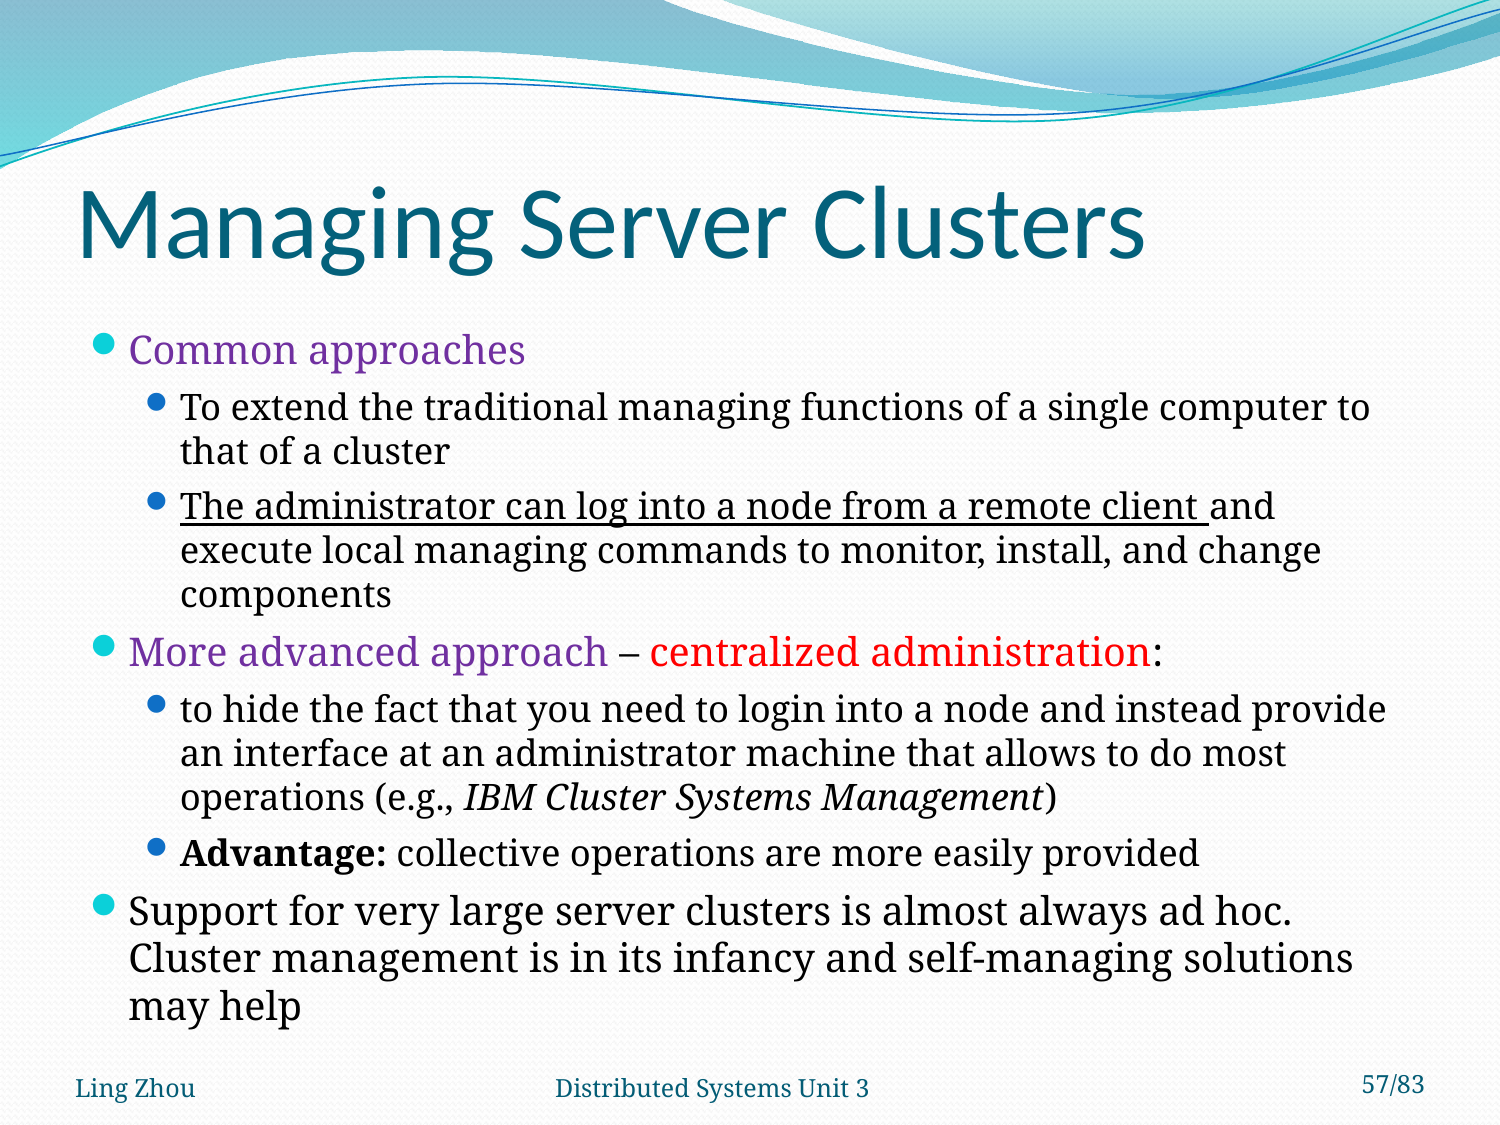

# Managing Server Clusters
Common approaches
To extend the traditional managing functions of a single computer to that of a cluster
The administrator can log into a node from a remote client and execute local managing commands to monitor, install, and change components
More advanced approach – centralized administration:
to hide the fact that you need to login into a node and instead provide an interface at an administrator machine that allows to do most operations (e.g., IBM Cluster Systems Management)
Advantage: collective operations are more easily provided
Support for very large server clusters is almost always ad hoc. Cluster management is in its infancy and self-managing solutions may help
Ling Zhou
Distributed Systems Unit 3
57/83